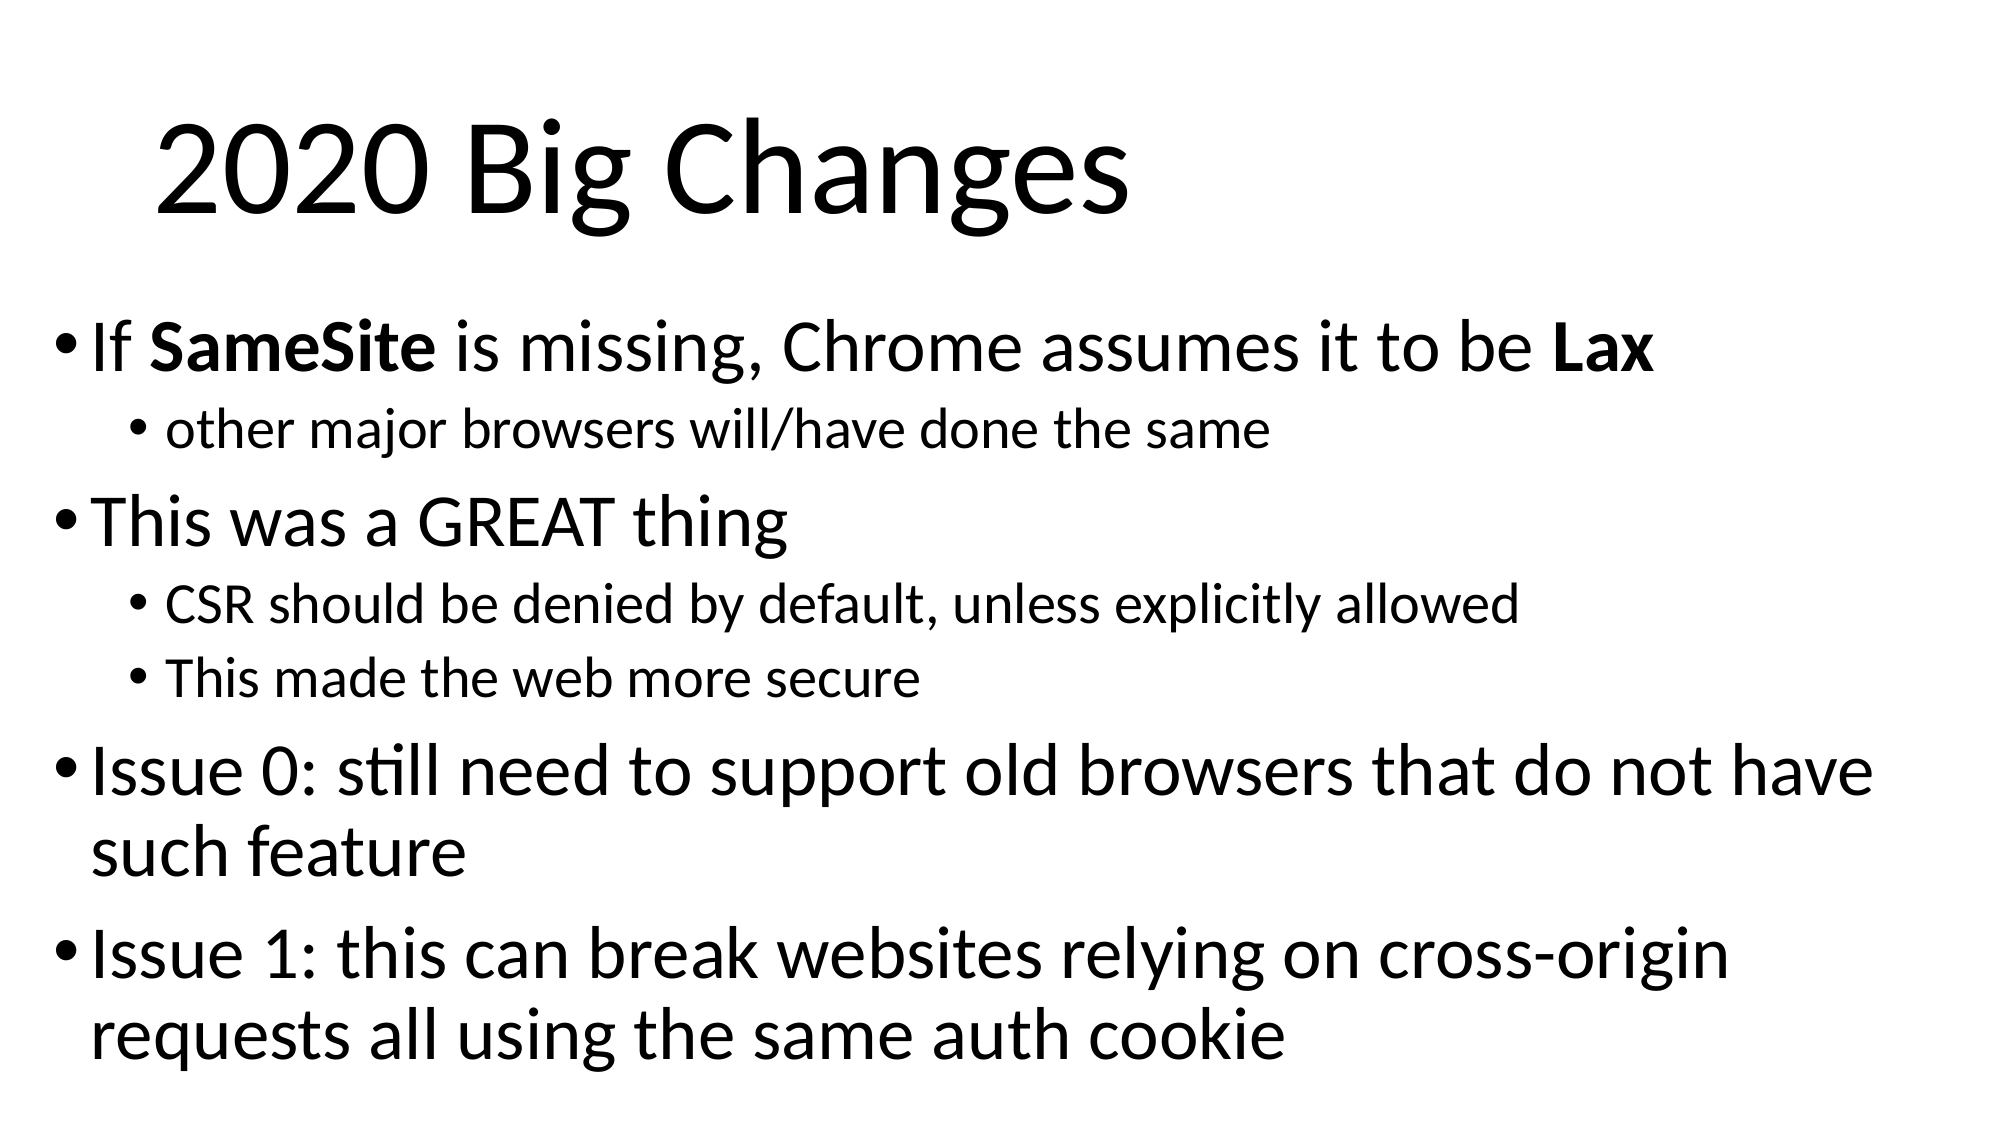

# 2020 Big Changes
If SameSite is missing, Chrome assumes it to be Lax
other major browsers will/have done the same
This was a GREAT thing
CSR should be denied by default, unless explicitly allowed
This made the web more secure
Issue 0: still need to support old browsers that do not have such feature
Issue 1: this can break websites relying on cross-origin requests all using the same auth cookie